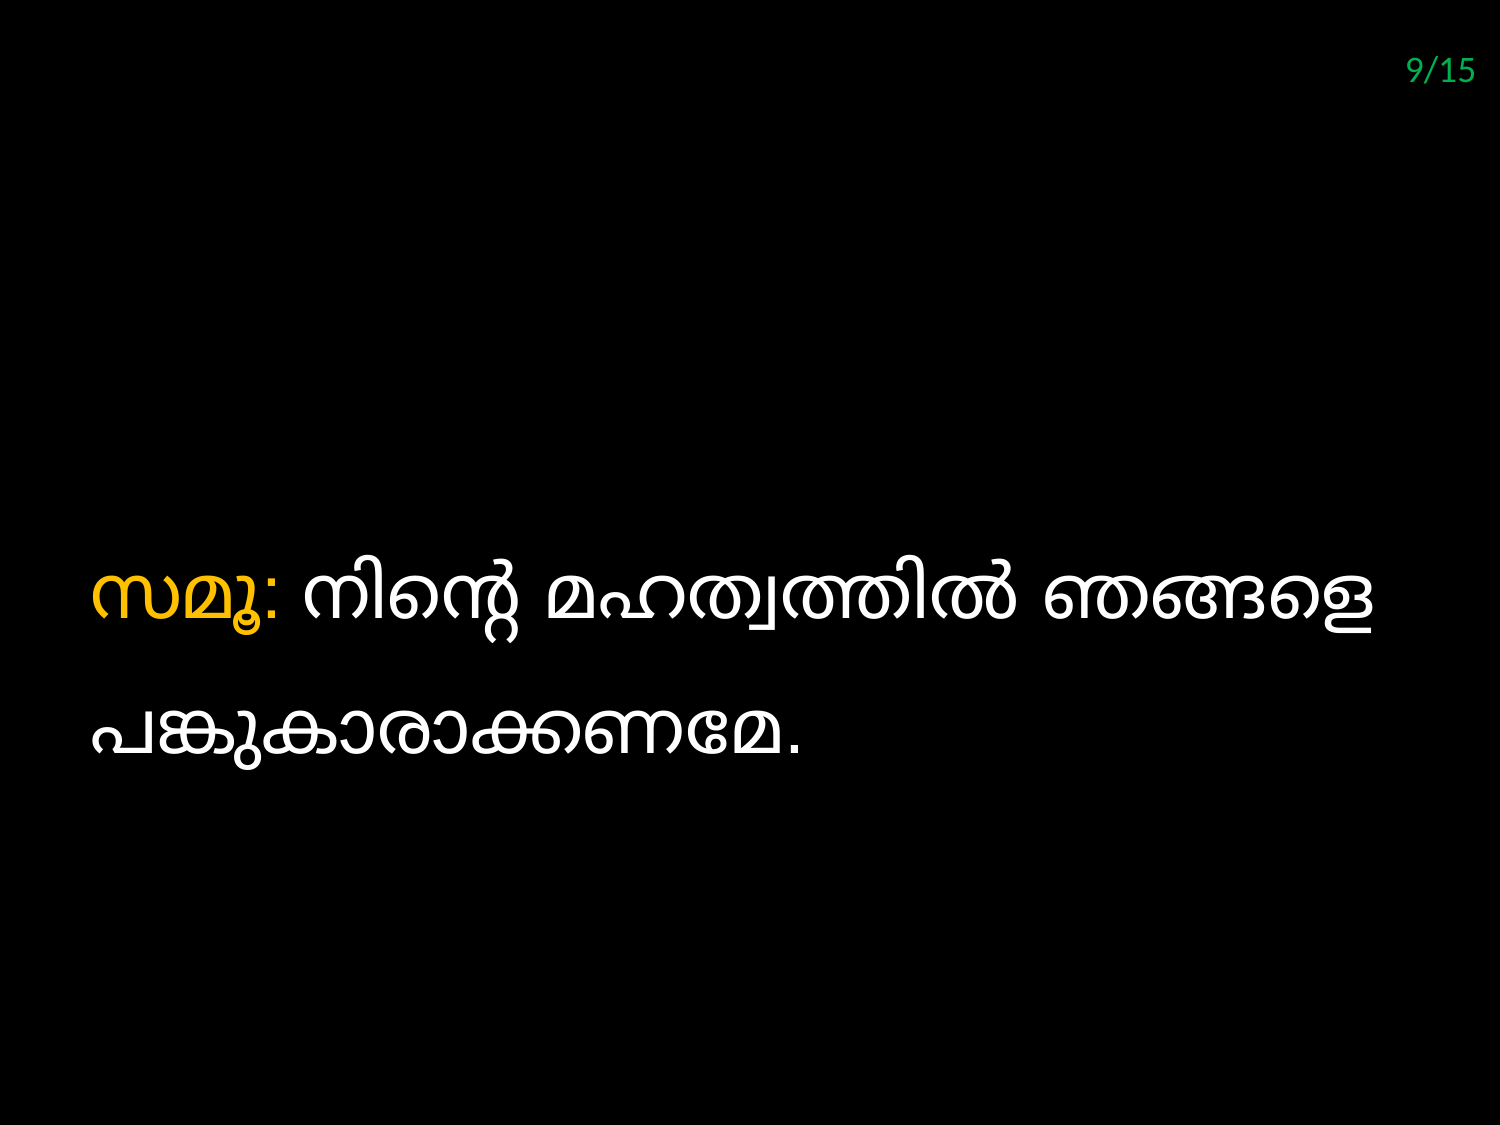

9/15
#
സമൂ: നിന്‍റെ മഹത്വത്തില്‍ ഞങ്ങളെ പങ്കുകാരാക്കണമേ.